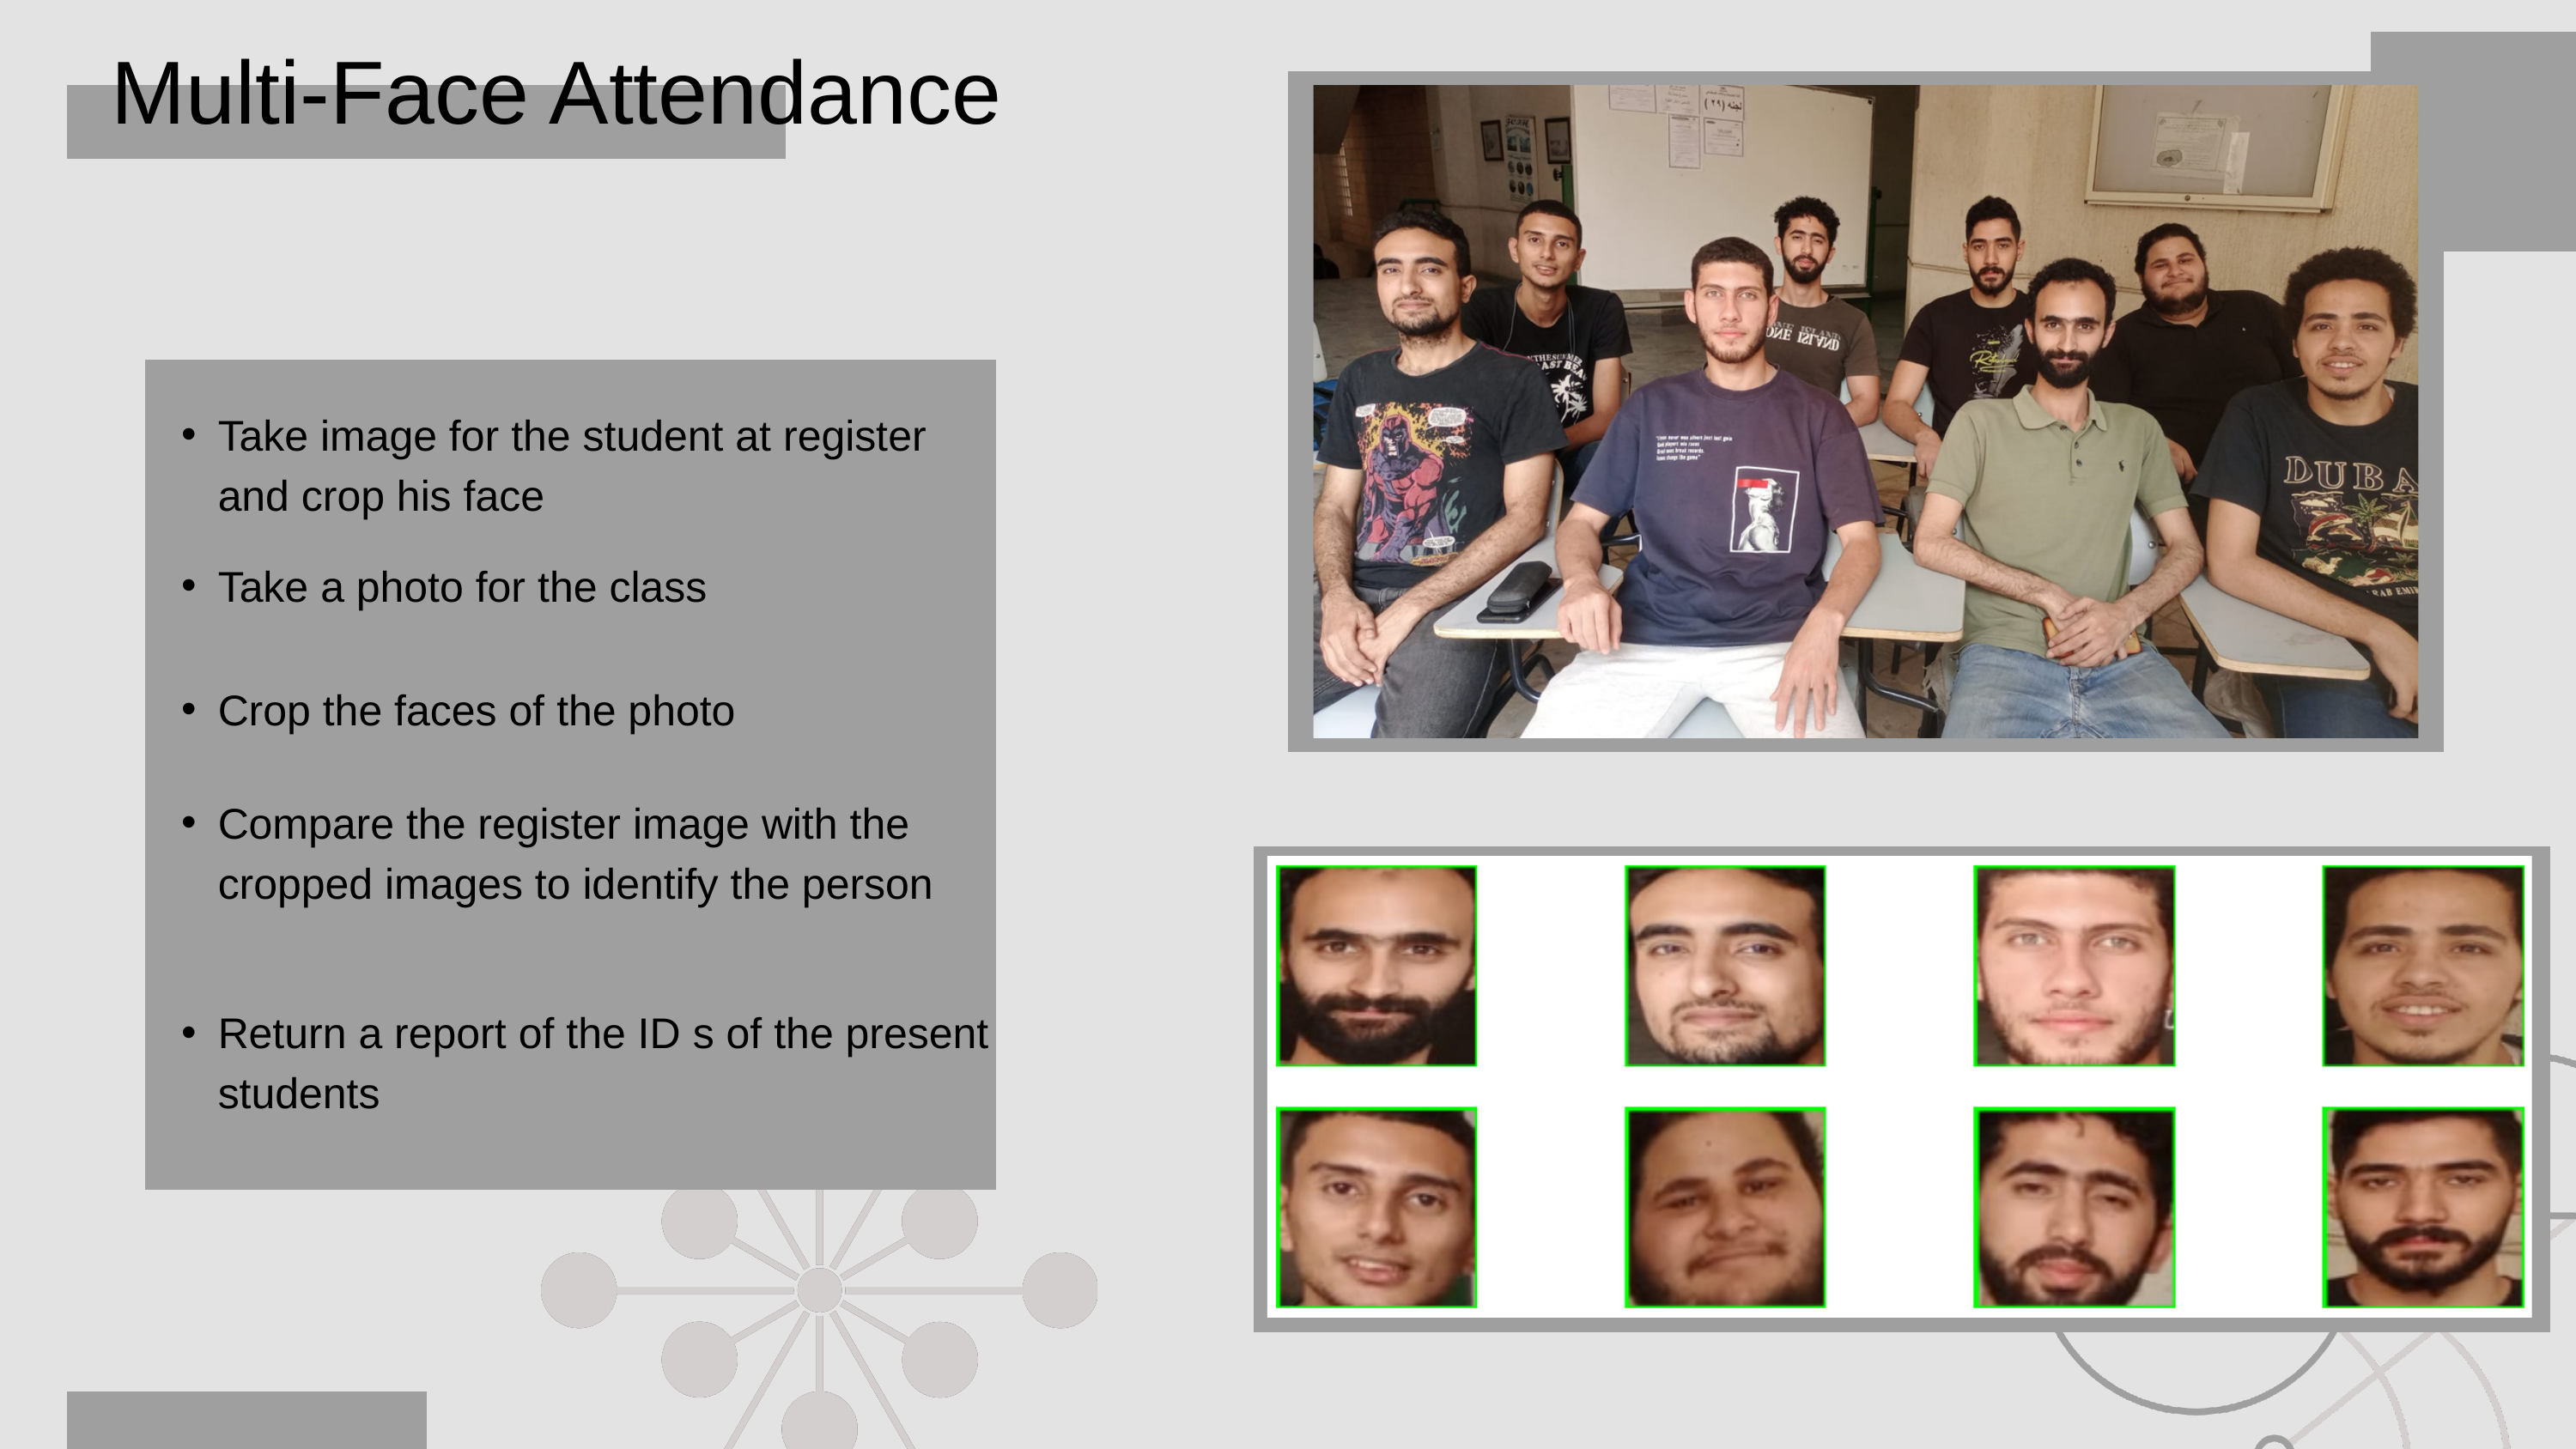

Multi-Face Attendance

Take image for the student at register and crop his face
Take a photo for the class
Crop the faces of the photo
Compare the register image with the cropped images to identify the person

Return a report of the ID s of the present students